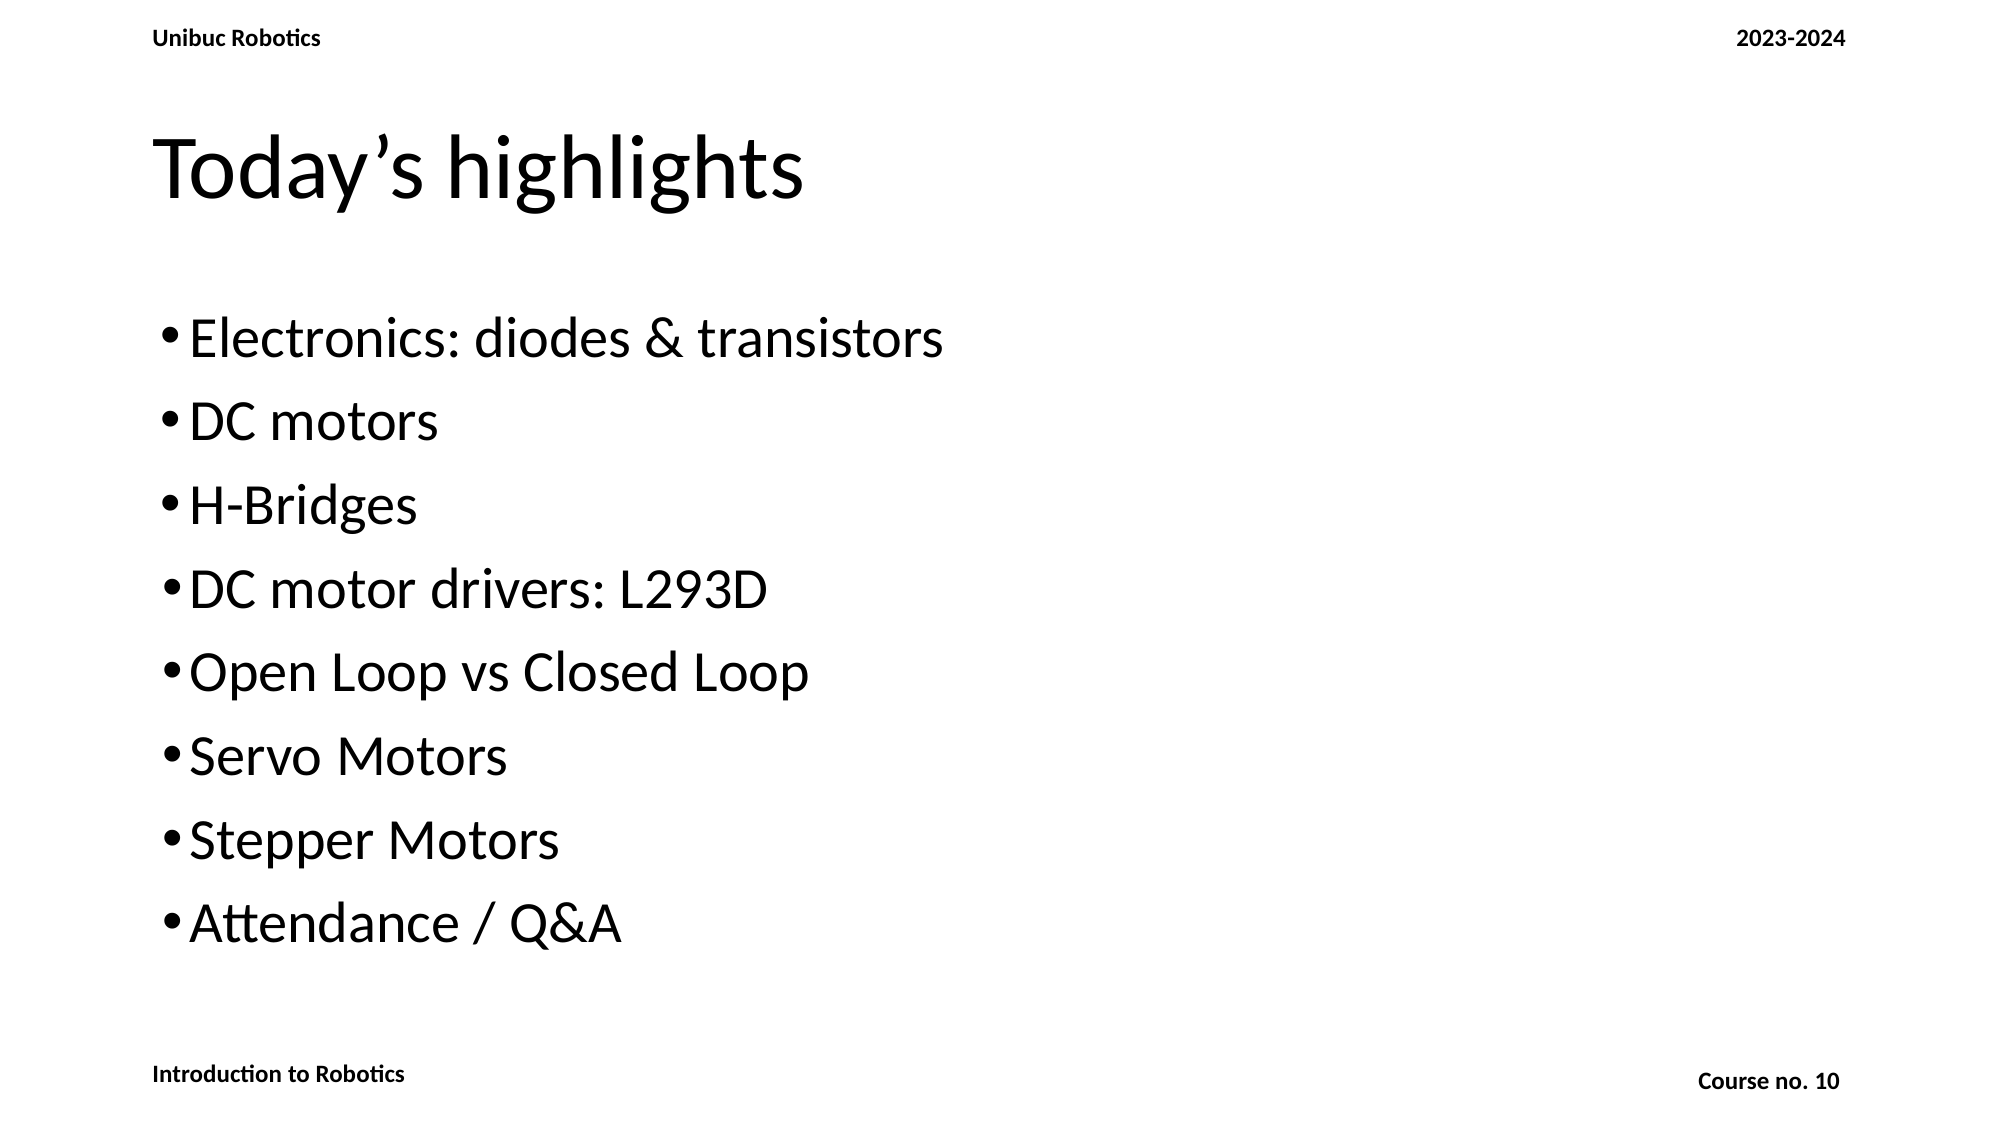

# Today’s highlights
Electronics: diodes & transistors
DC motors
H-Bridges
DC motor drivers: L293D
Open Loop vs Closed Loop
Servo Motors
Stepper Motors
Attendance / Q&A